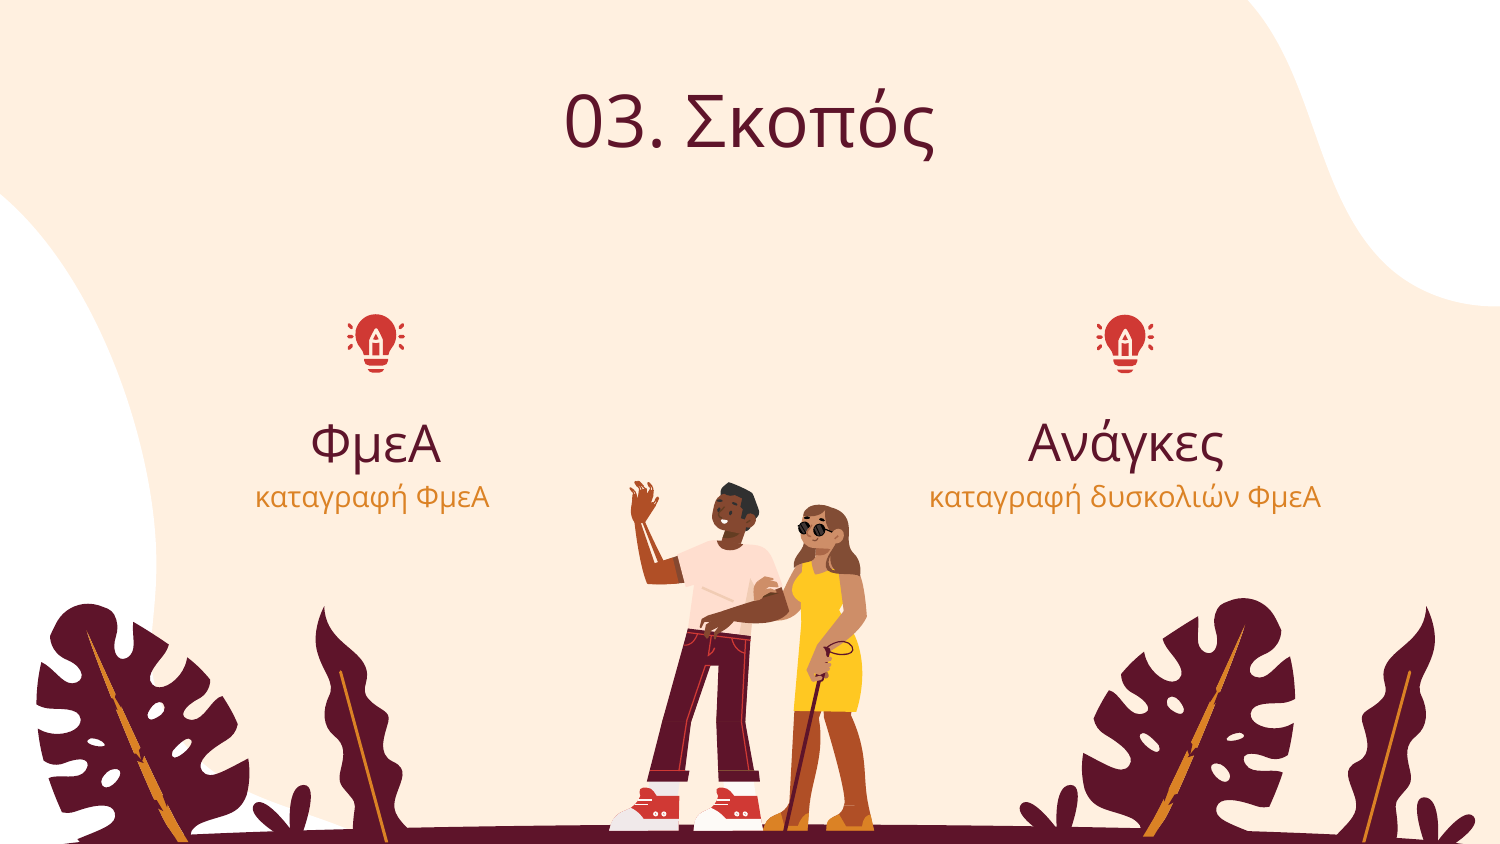

# 03. Σκοπός

Ανάγκες
ΦμεΑ
καταγραφή ΦμεΑ
καταγραφή δυσκολιών ΦμεΑ